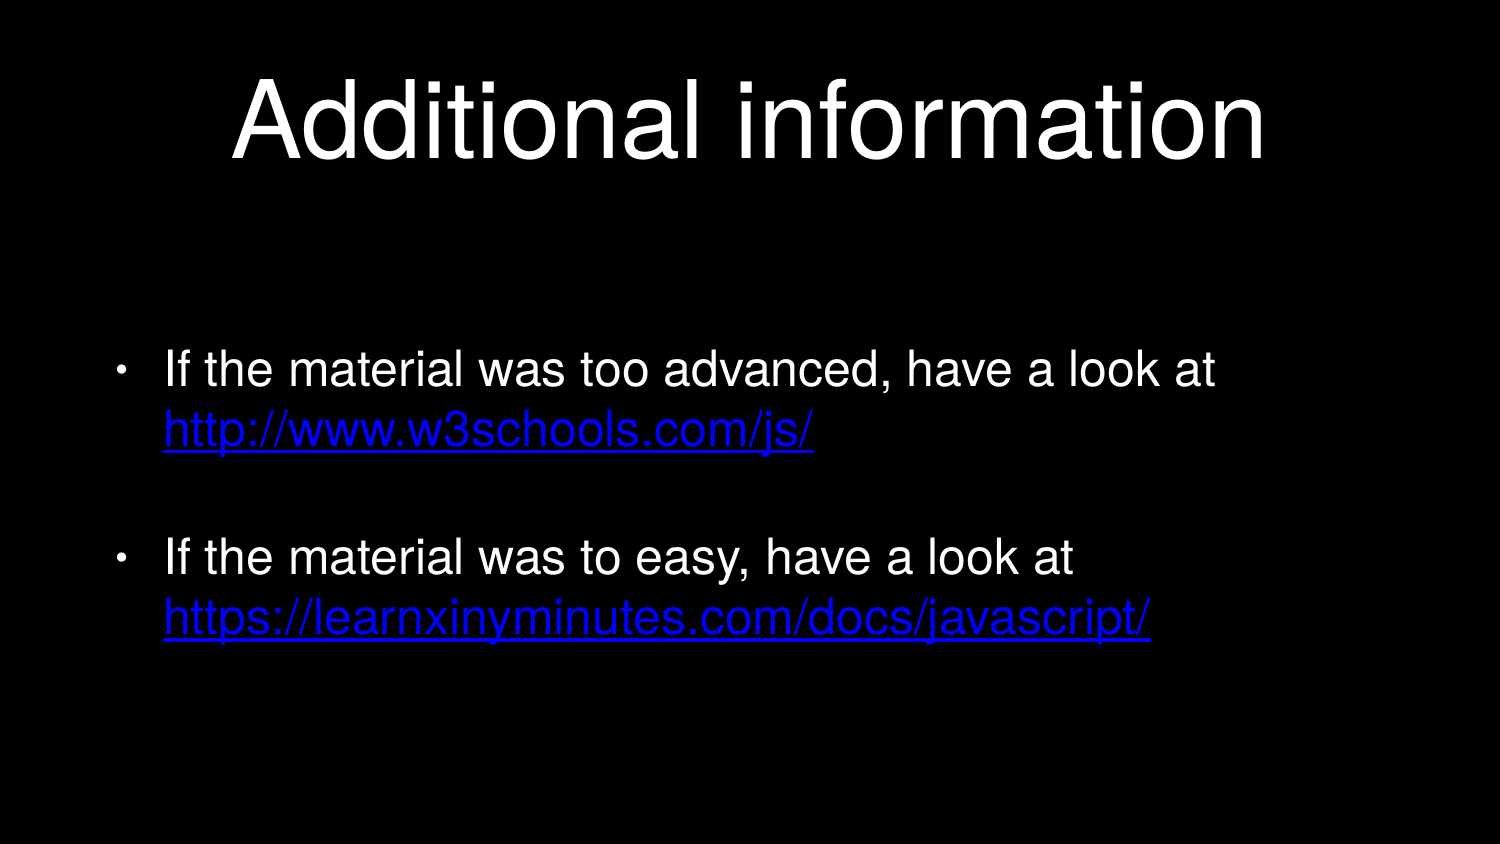

# Additional information
If the material was too advanced, have a look at http://www.w3schools.com/js/
If the material was to easy, have a look at https://learnxinyminutes.com/docs/javascript/